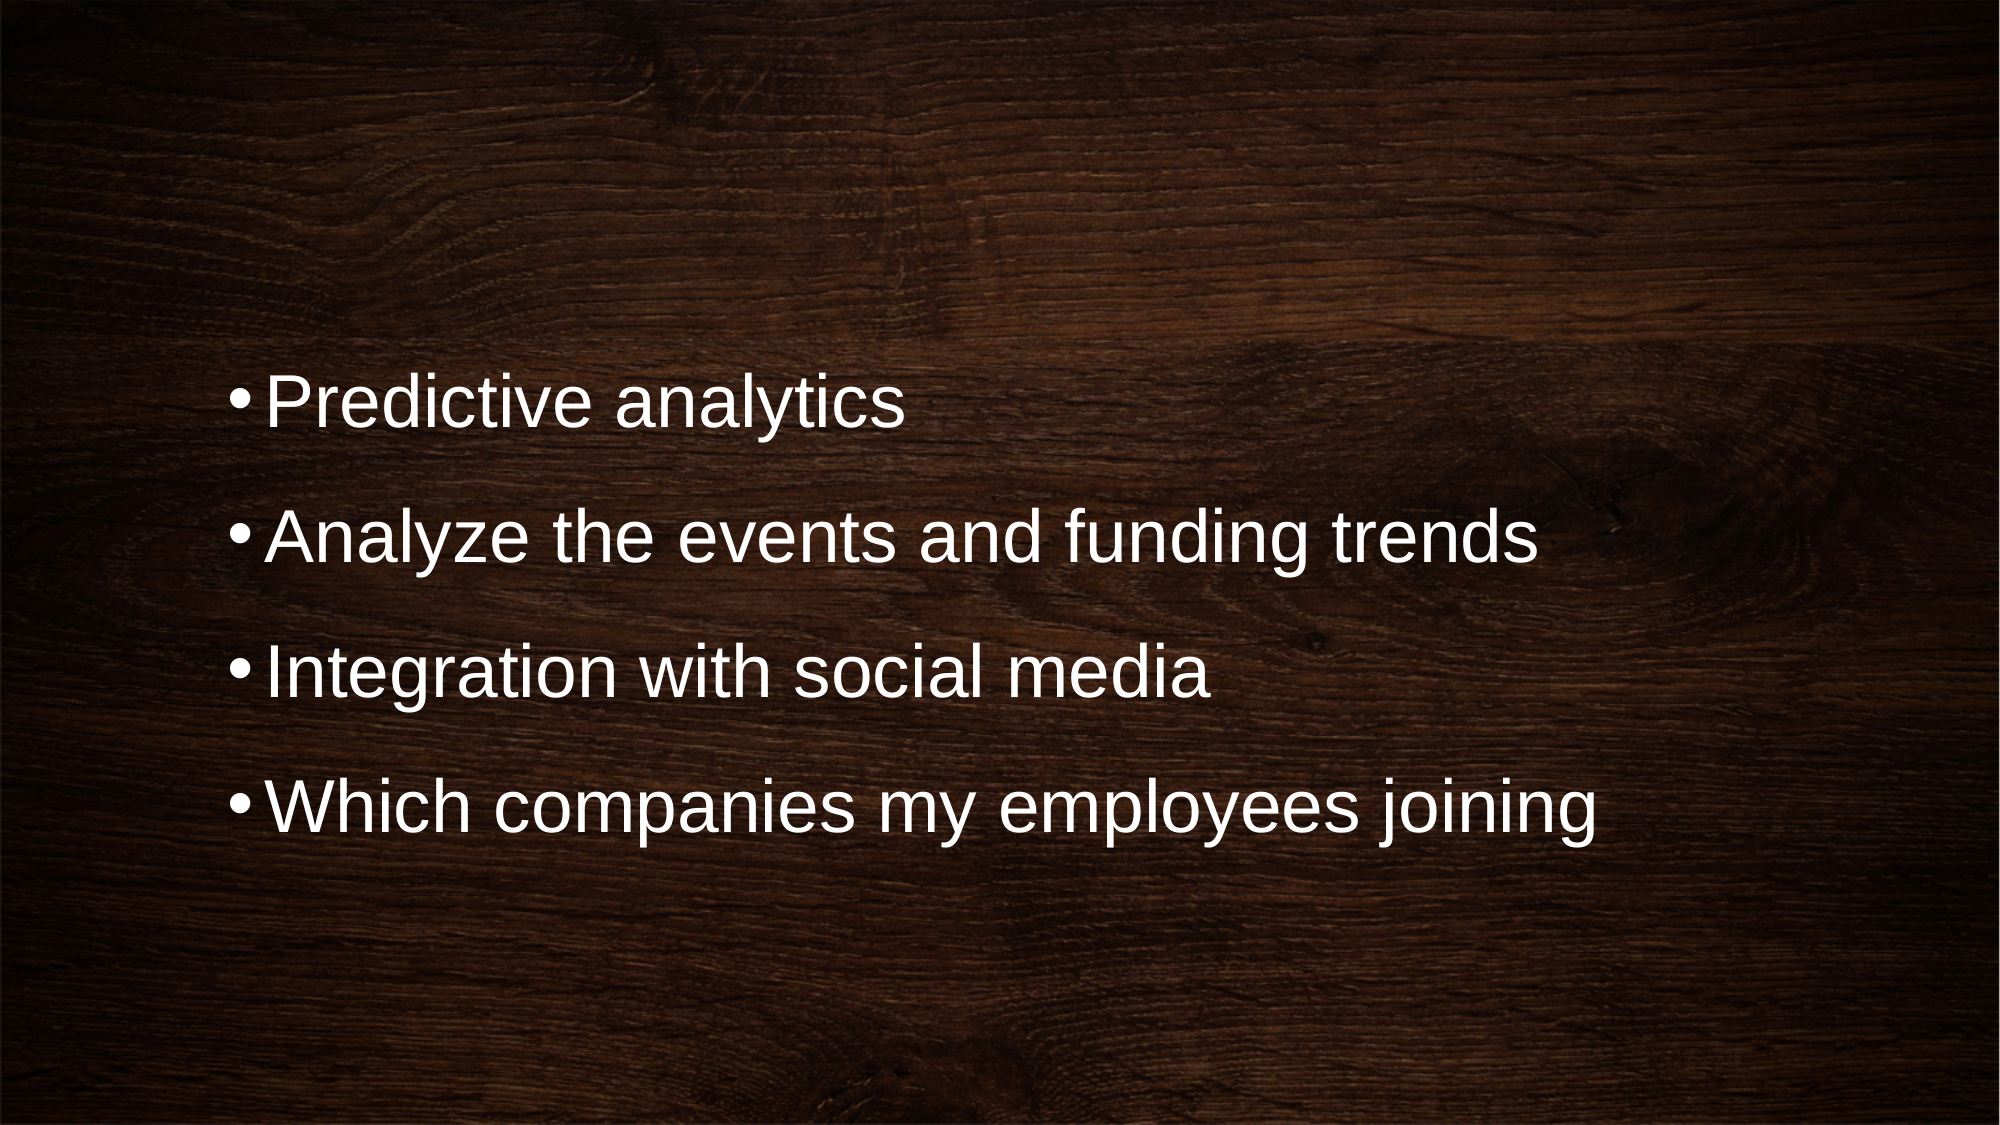

Predictive analytics
Analyze the events and funding trends
Integration with social media
Which companies my employees joining